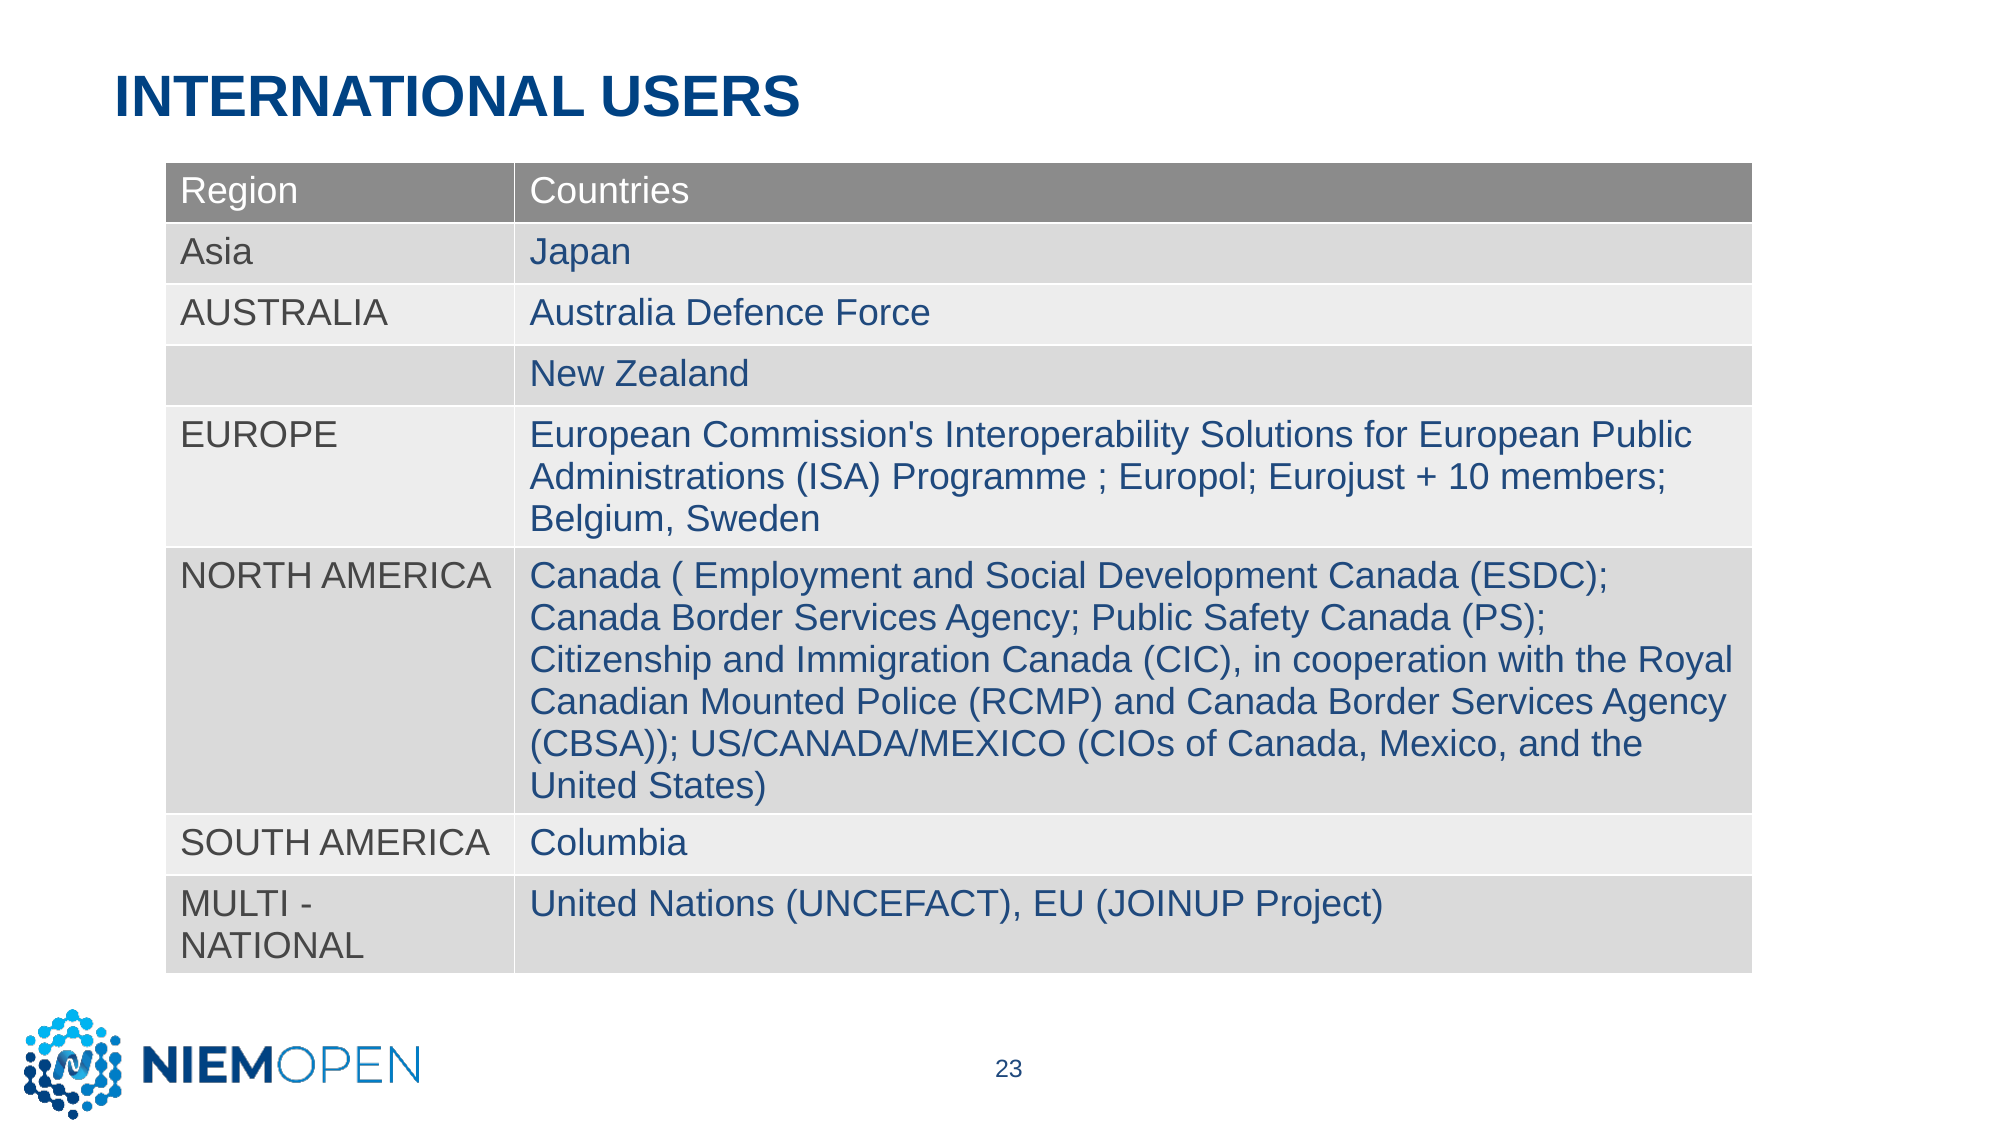

# International Users
| Region | Countries |
| --- | --- |
| Asia | Japan |
| AUSTRALIA | Australia Defence Force |
|  | New Zealand |
| EUROPE | European Commission's Interoperability Solutions for European Public Administrations (ISA) Programme ; Europol; Eurojust + 10 members; Belgium, Sweden |
| NORTH AMERICA | Canada ( Employment and Social Development Canada (ESDC); Canada Border Services Agency; Public Safety Canada (PS); Citizenship and Immigration Canada (CIC), in cooperation with the Royal Canadian Mounted Police (RCMP) and Canada Border Services Agency (CBSA)); US/CANADA/MEXICO (CIOs of Canada, Mexico, and the United States) |
| SOUTH AMERICA | Columbia |
| MULTI - NATIONAL | United Nations (UNCEFACT), EU (JOINUP Project) |
23